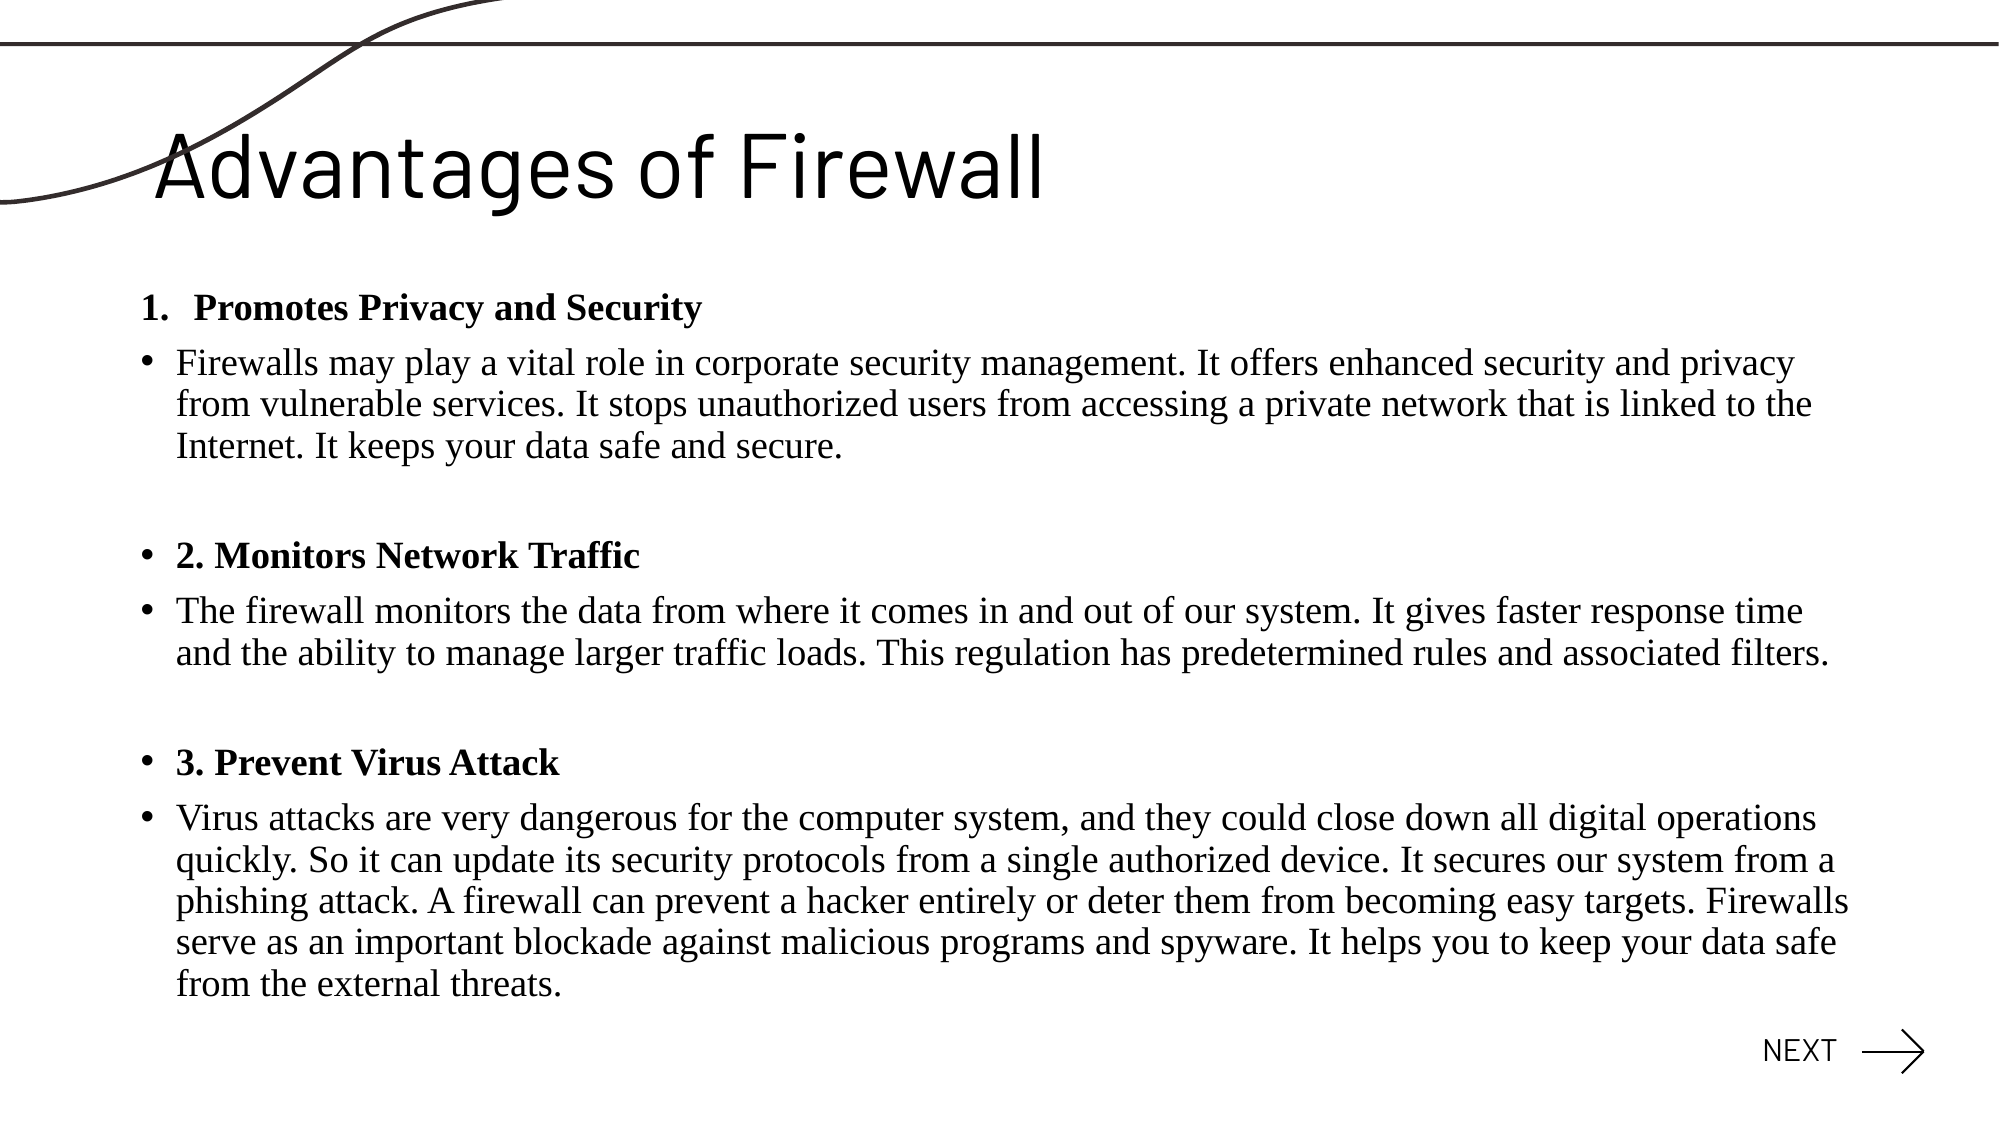

# Advantages of Firewall
Promotes Privacy and Security
Firewalls may play a vital role in corporate security management. It offers enhanced security and privacy from vulnerable services. It stops unauthorized users from accessing a private network that is linked to the Internet. It keeps your data safe and secure.

2. Monitors Network Traffic
The firewall monitors the data from where it comes in and out of our system. It gives faster response time and the ability to manage larger traffic loads. This regulation has predetermined rules and associated filters.

3. Prevent Virus Attack
Virus attacks are very dangerous for the computer system, and they could close down all digital operations quickly. So it can update its security protocols from a single authorized device. It secures our system from a phishing attack. A firewall can prevent a hacker entirely or deter them from becoming easy targets. Firewalls serve as an important blockade against malicious programs and spyware. It helps you to keep your data safe from the external threats.